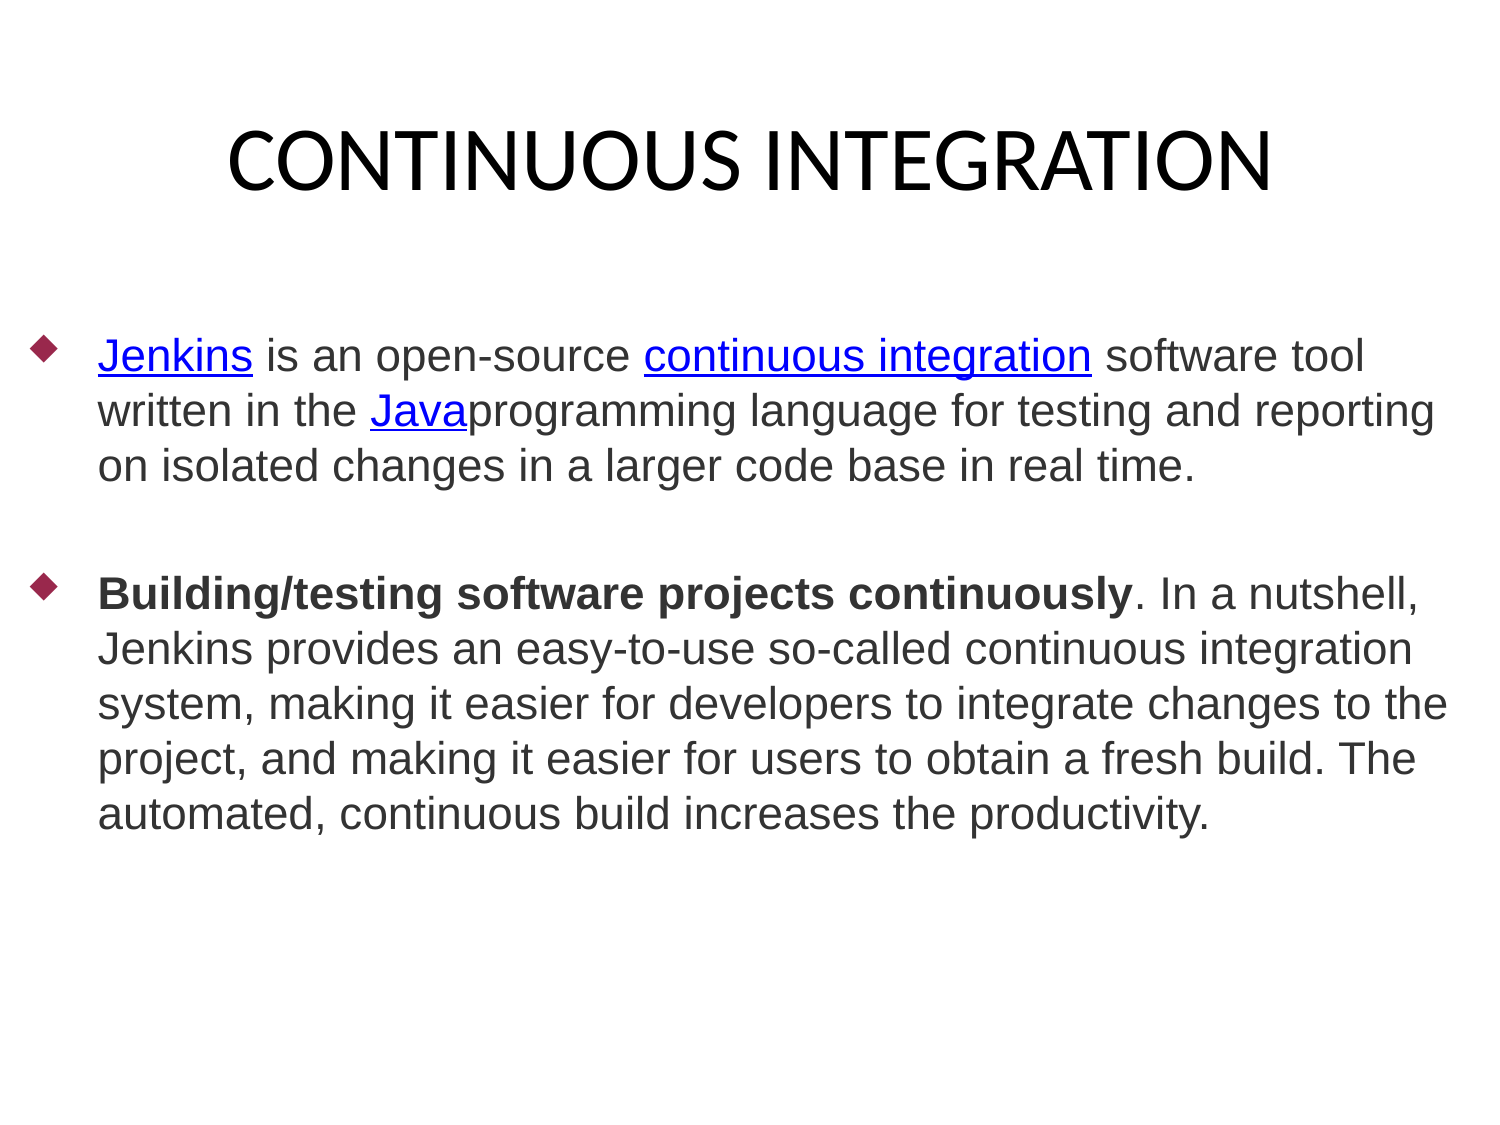

CONTINUOUS INTEGRATION
Jenkins is an open-source continuous integration software tool written in the Javaprogramming language for testing and reporting on isolated changes in a larger code base in real time.

Building/testing software projects continuously. In a nutshell, Jenkins provides an easy-to-use so-called continuous integration system, making it easier for developers to integrate changes to the project, and making it easier for users to obtain a fresh build. The automated, continuous build increases the productivity.